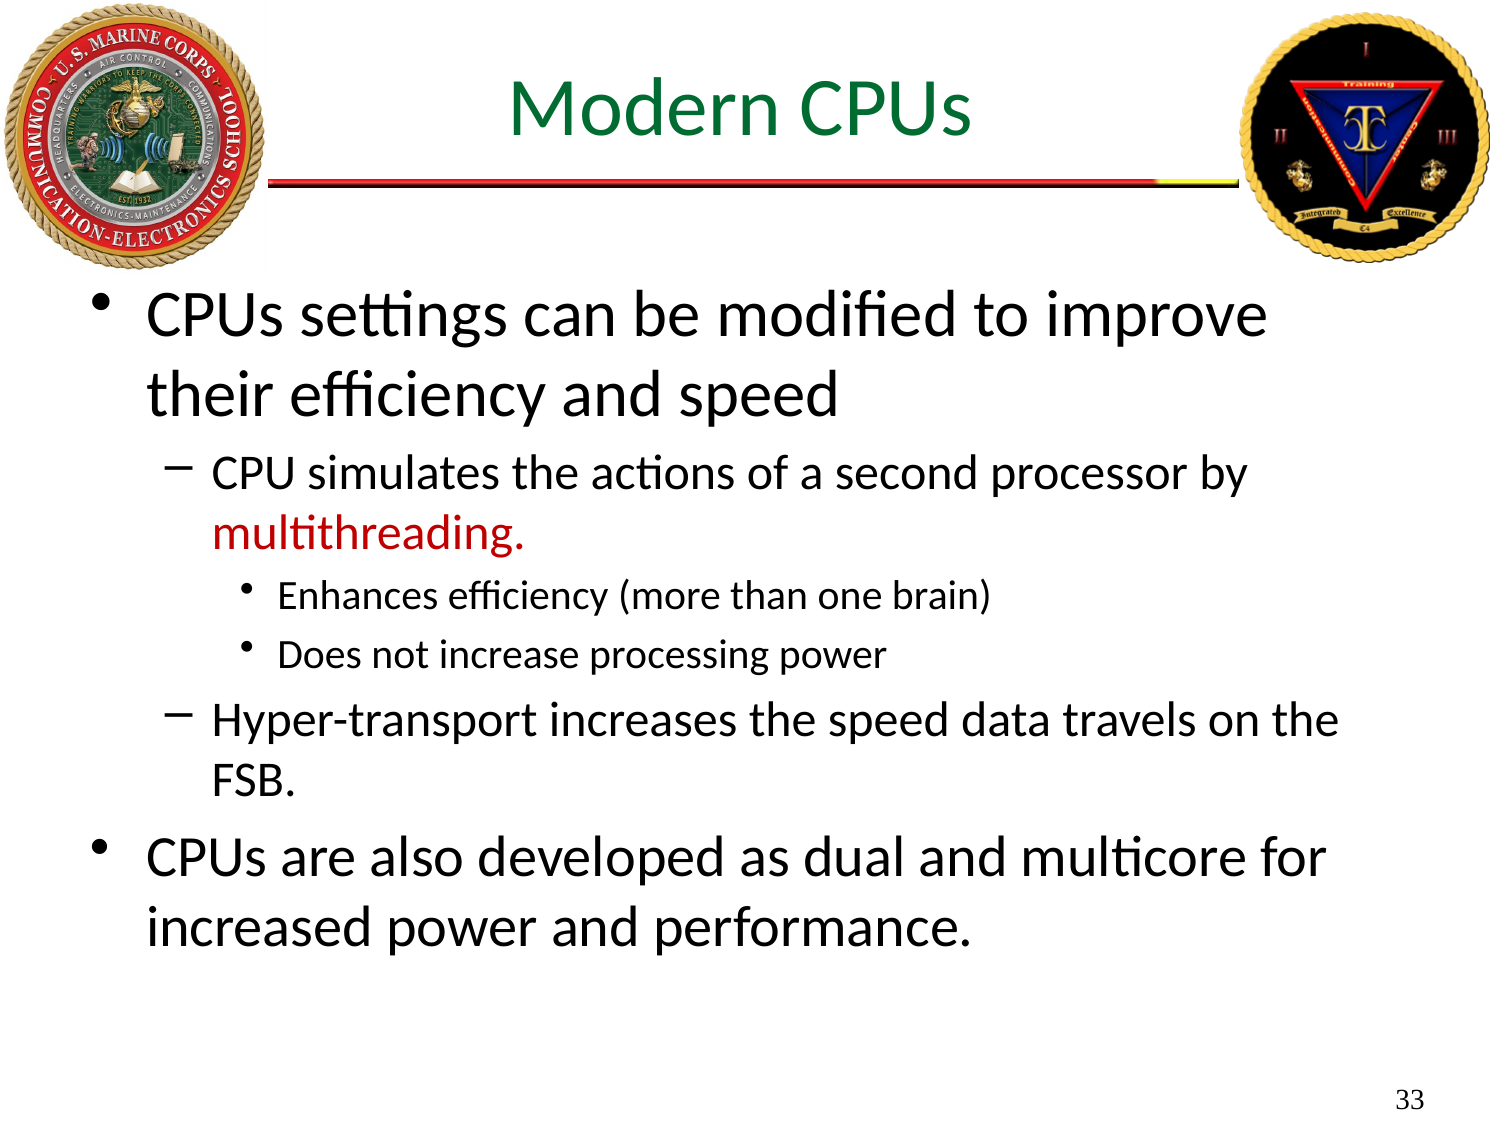

# Modern CPUs
CPUs settings can be modified to improve their efficiency and speed
CPU simulates the actions of a second processor by multithreading.
Enhances efficiency (more than one brain)
Does not increase processing power
Hyper-transport increases the speed data travels on the FSB.
CPUs are also developed as dual and multicore for increased power and performance.